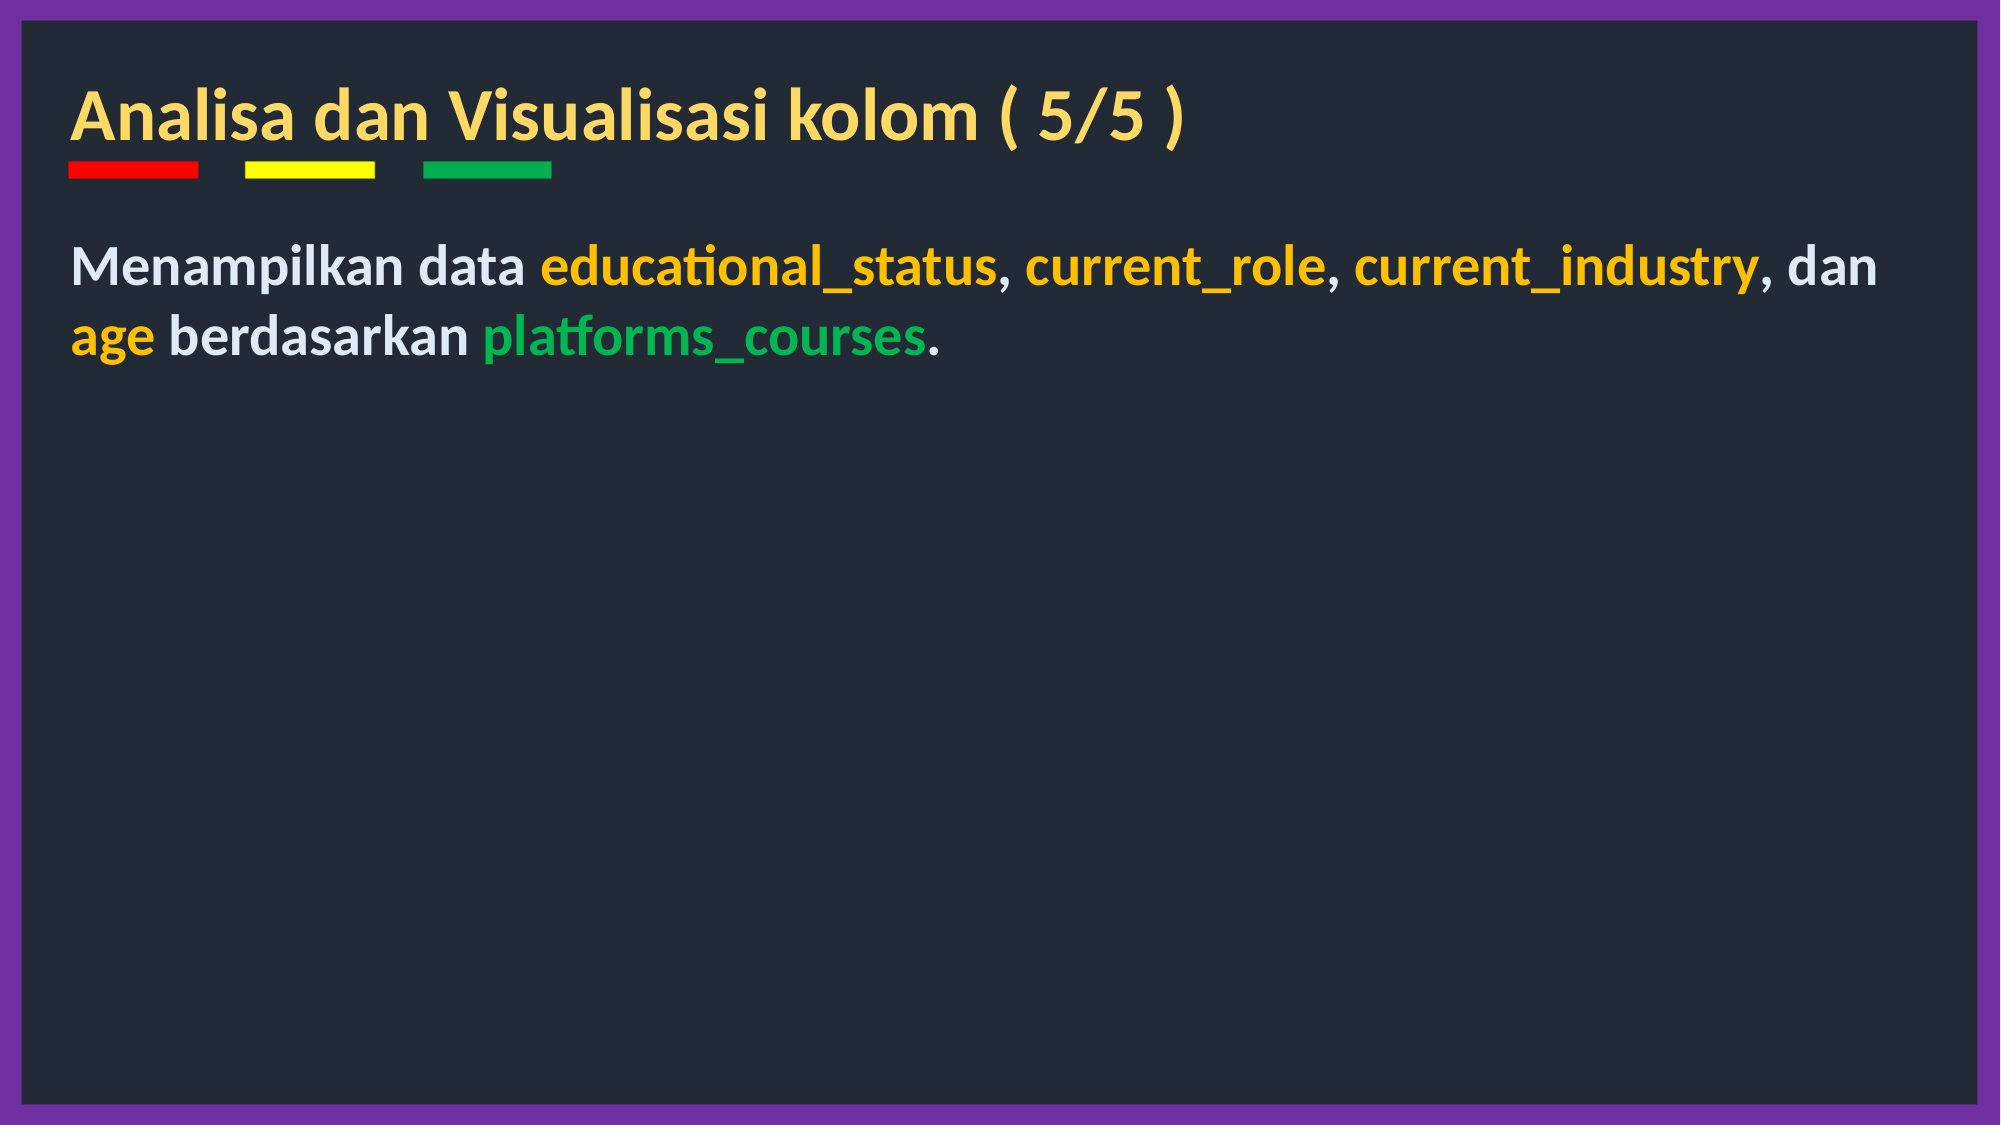

Analisa dan Visualisasi kolom ( 5/5 )
Menampilkan data educational_status, current_role, current_industry, dan age berdasarkan platforms_courses.